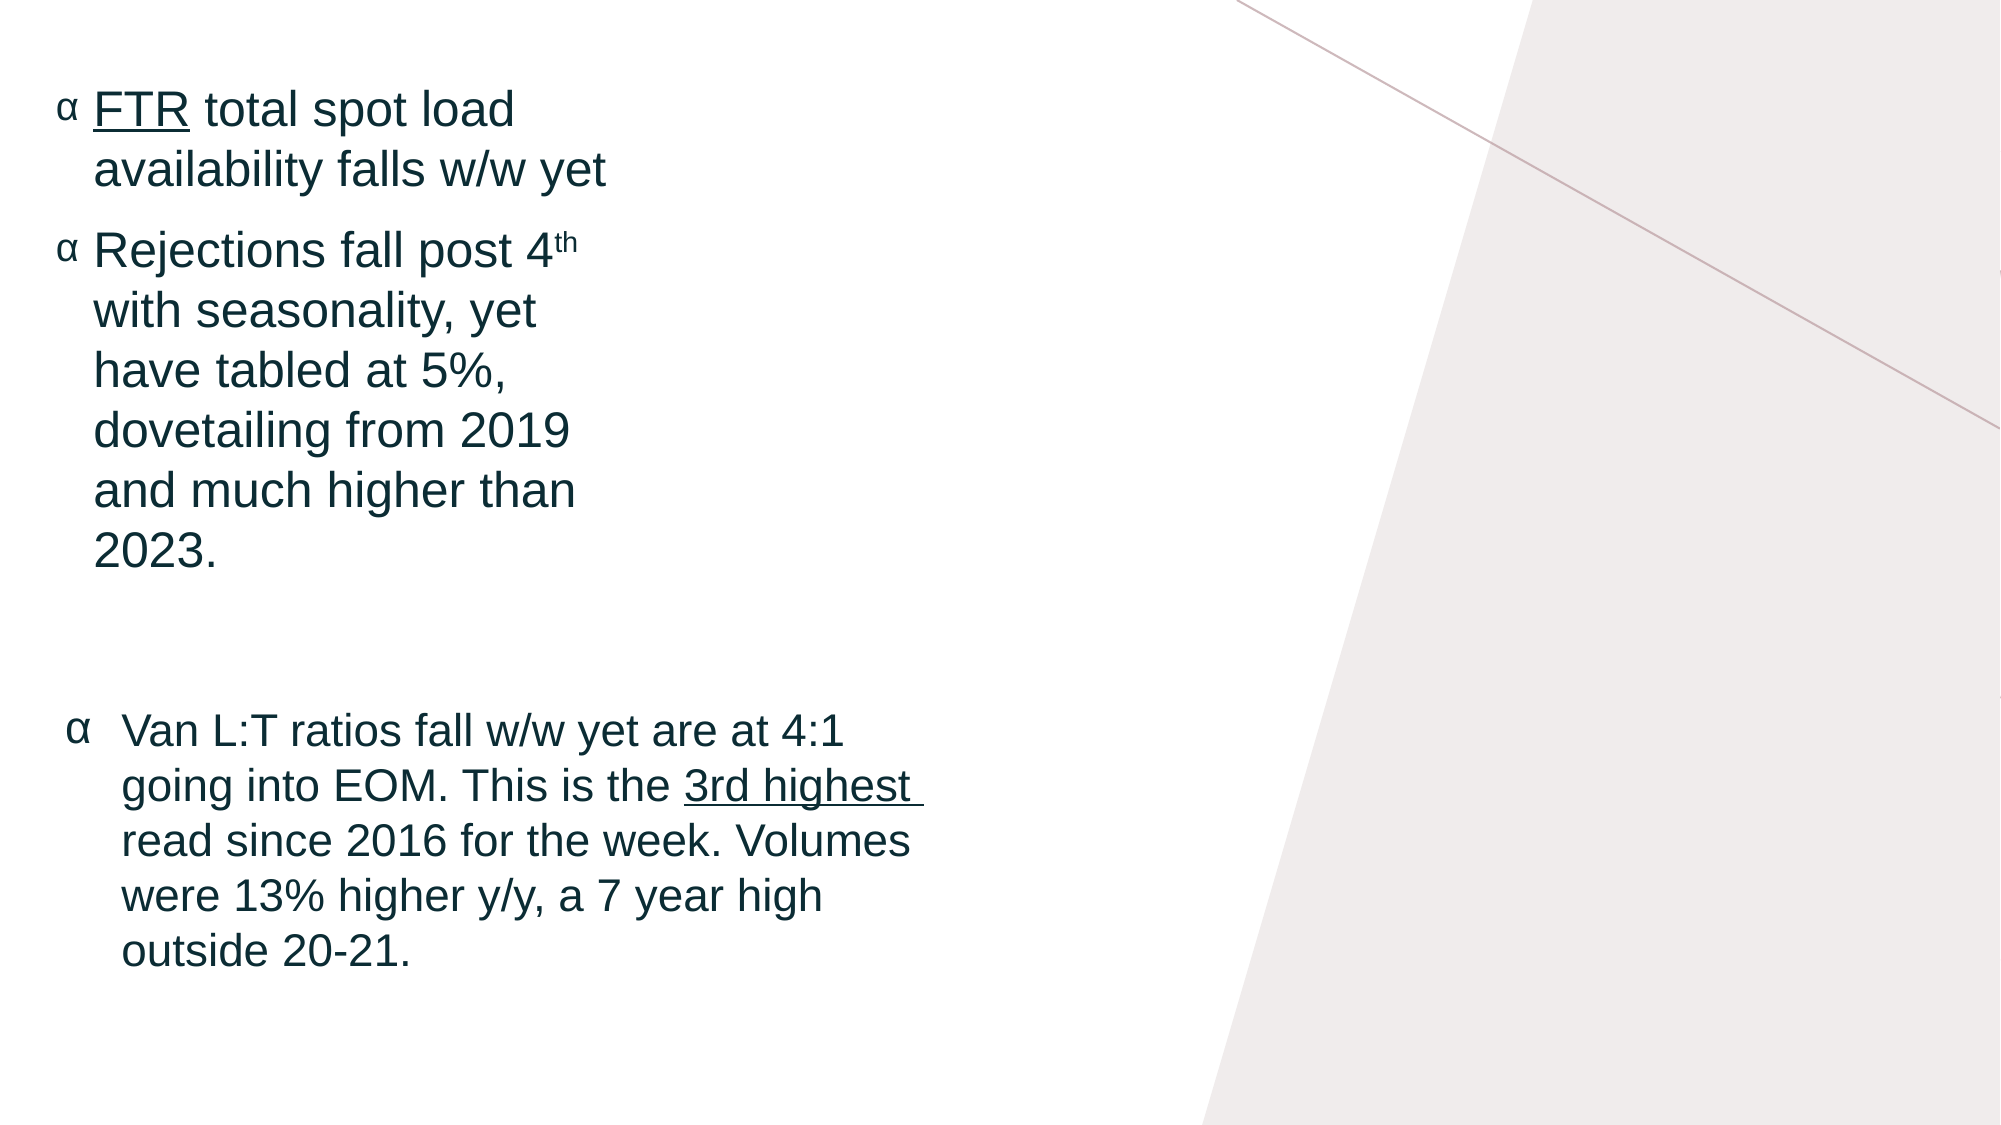

FTR total spot load availability falls w/w yet
Rejections fall post 4th with seasonality, yet have tabled at 5%, dovetailing from 2019 and much higher than 2023.
Van L:T ratios fall w/w yet are at 4:1 going into EOM. This is the 3rd highest read since 2016 for the week. Volumes were 13% higher y/y, a 7 year high outside 20-21.